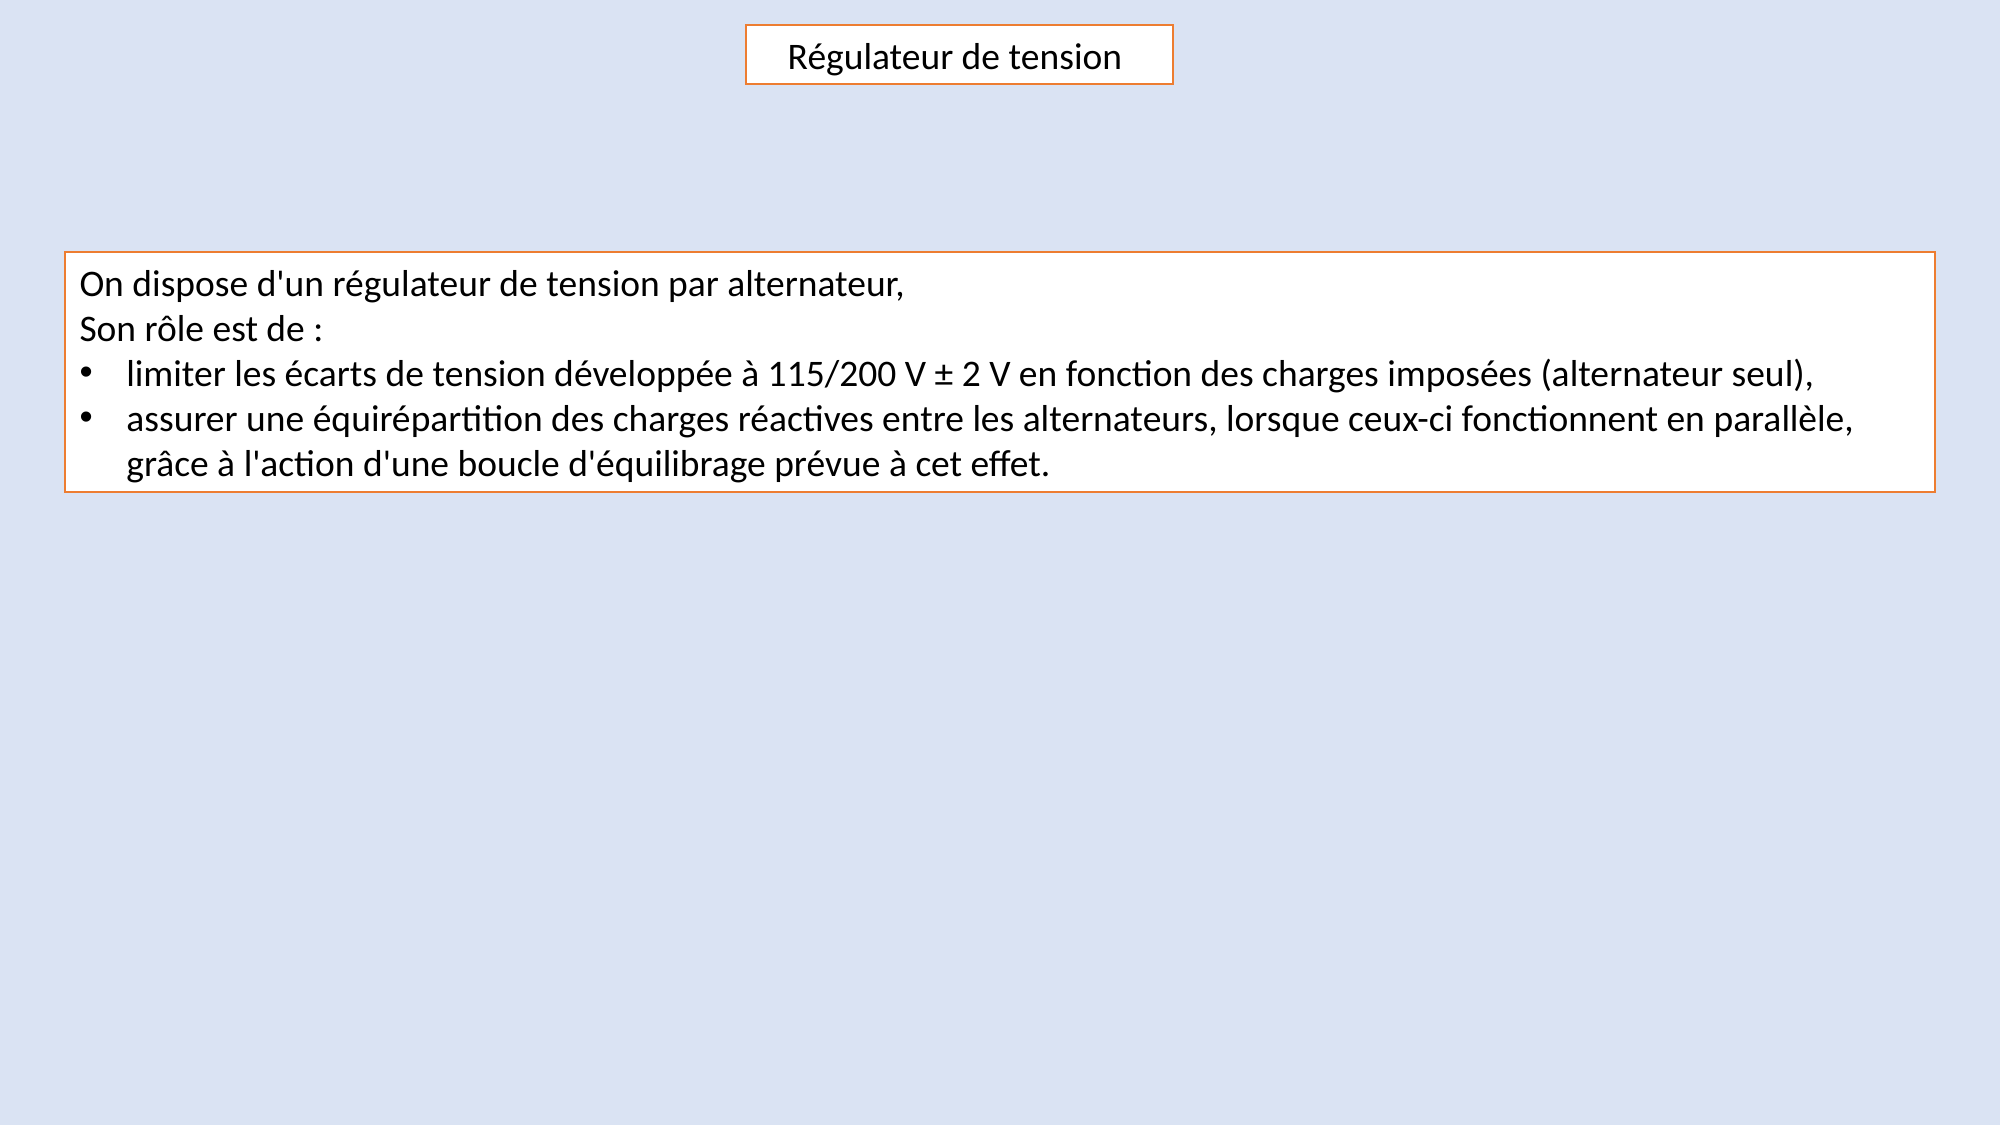

Régulateur de tension
On dispose d'un régulateur de tension par alternateur,
Son rôle est de :
limiter les écarts de tension développée à 115/200 V ± 2 V en fonction des charges imposées (alternateur seul),
assurer une équirépartition des charges réactives entre les alternateurs, lorsque ceux-ci fonctionnent en parallèle, grâce à l'action d'une boucle d'équilibrage prévue à cet effet.